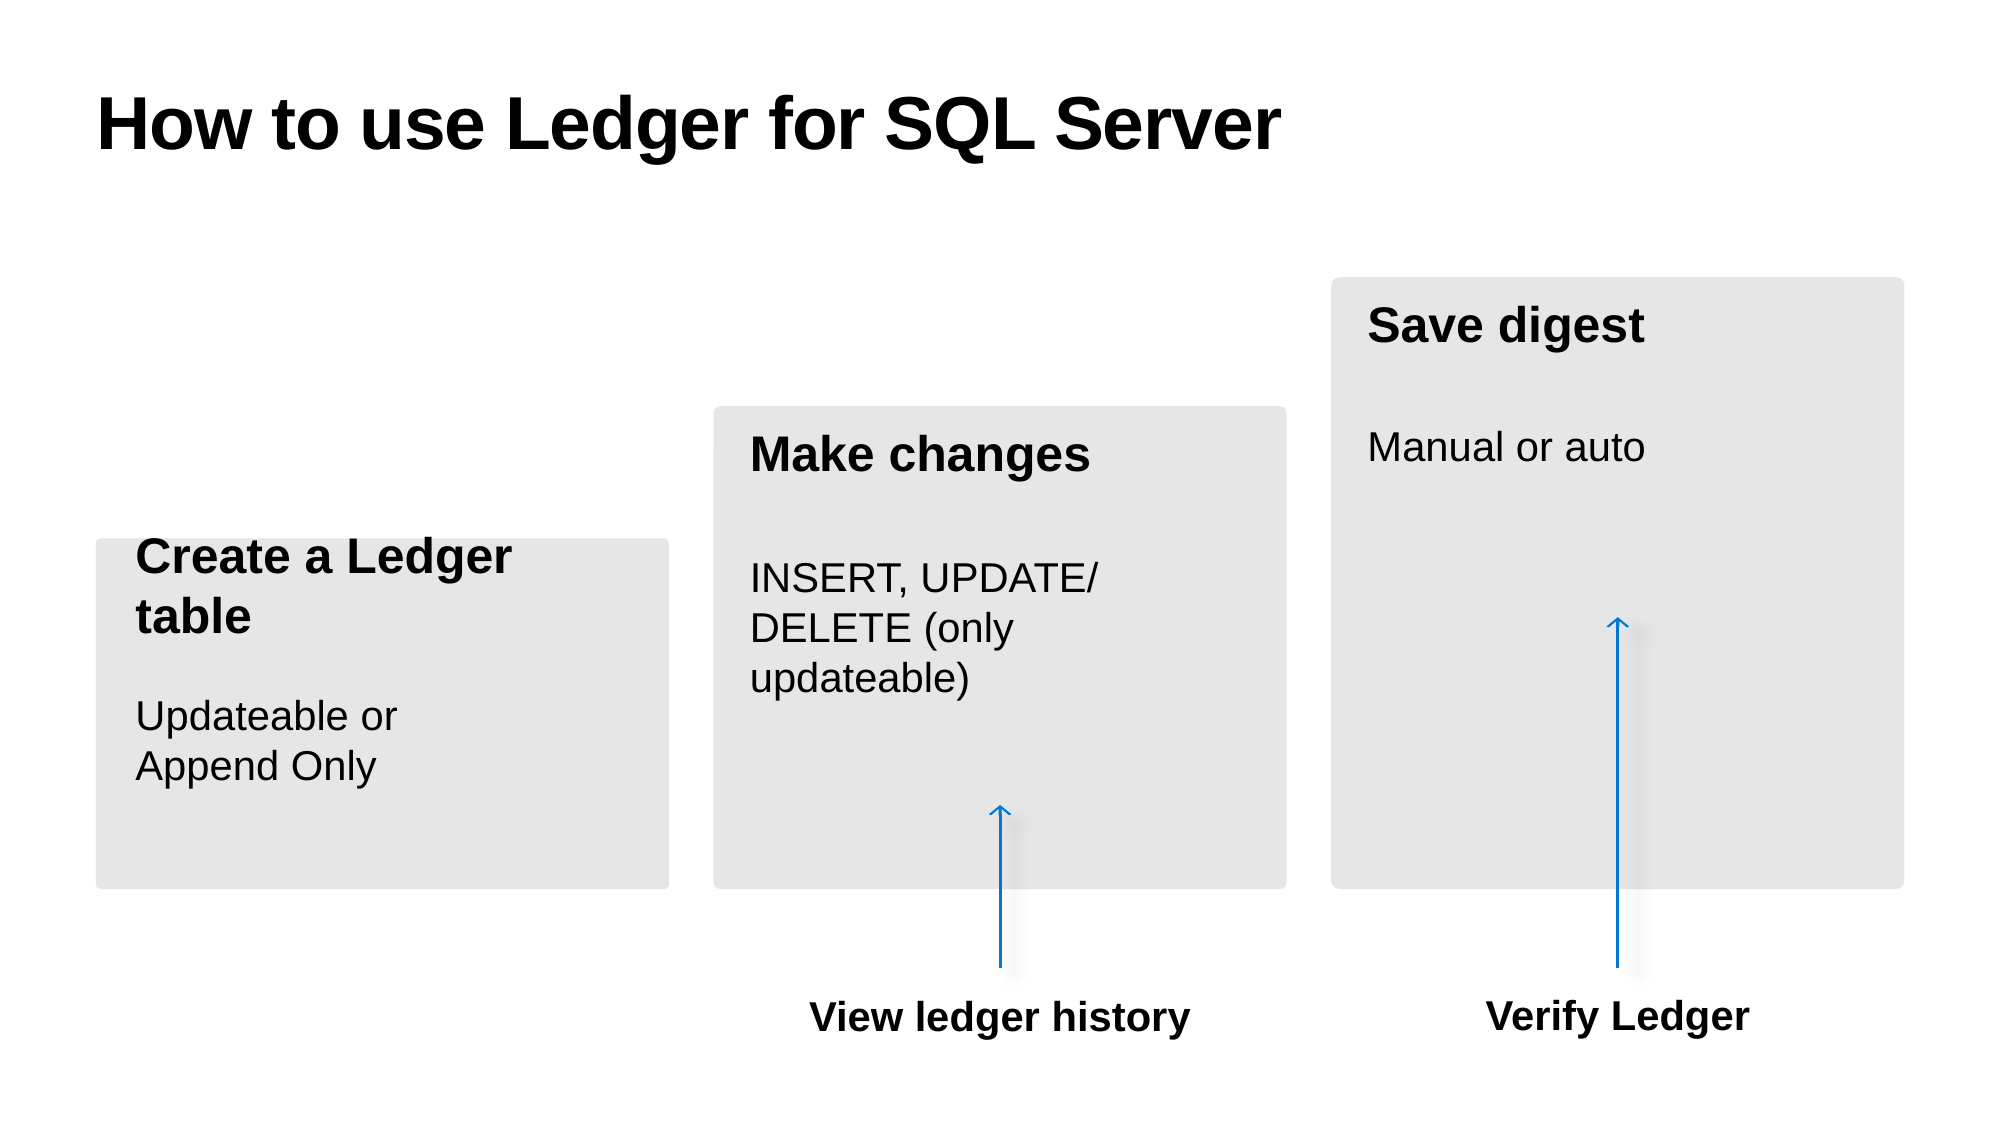

# How to use Ledger for SQL Server

Save digest
Manual or auto

Make changes

Create a Ledger table
INSERT, UPDATE/ DELETE (only updateable)
Updateable or Append Only
Verify Ledger
View ledger history